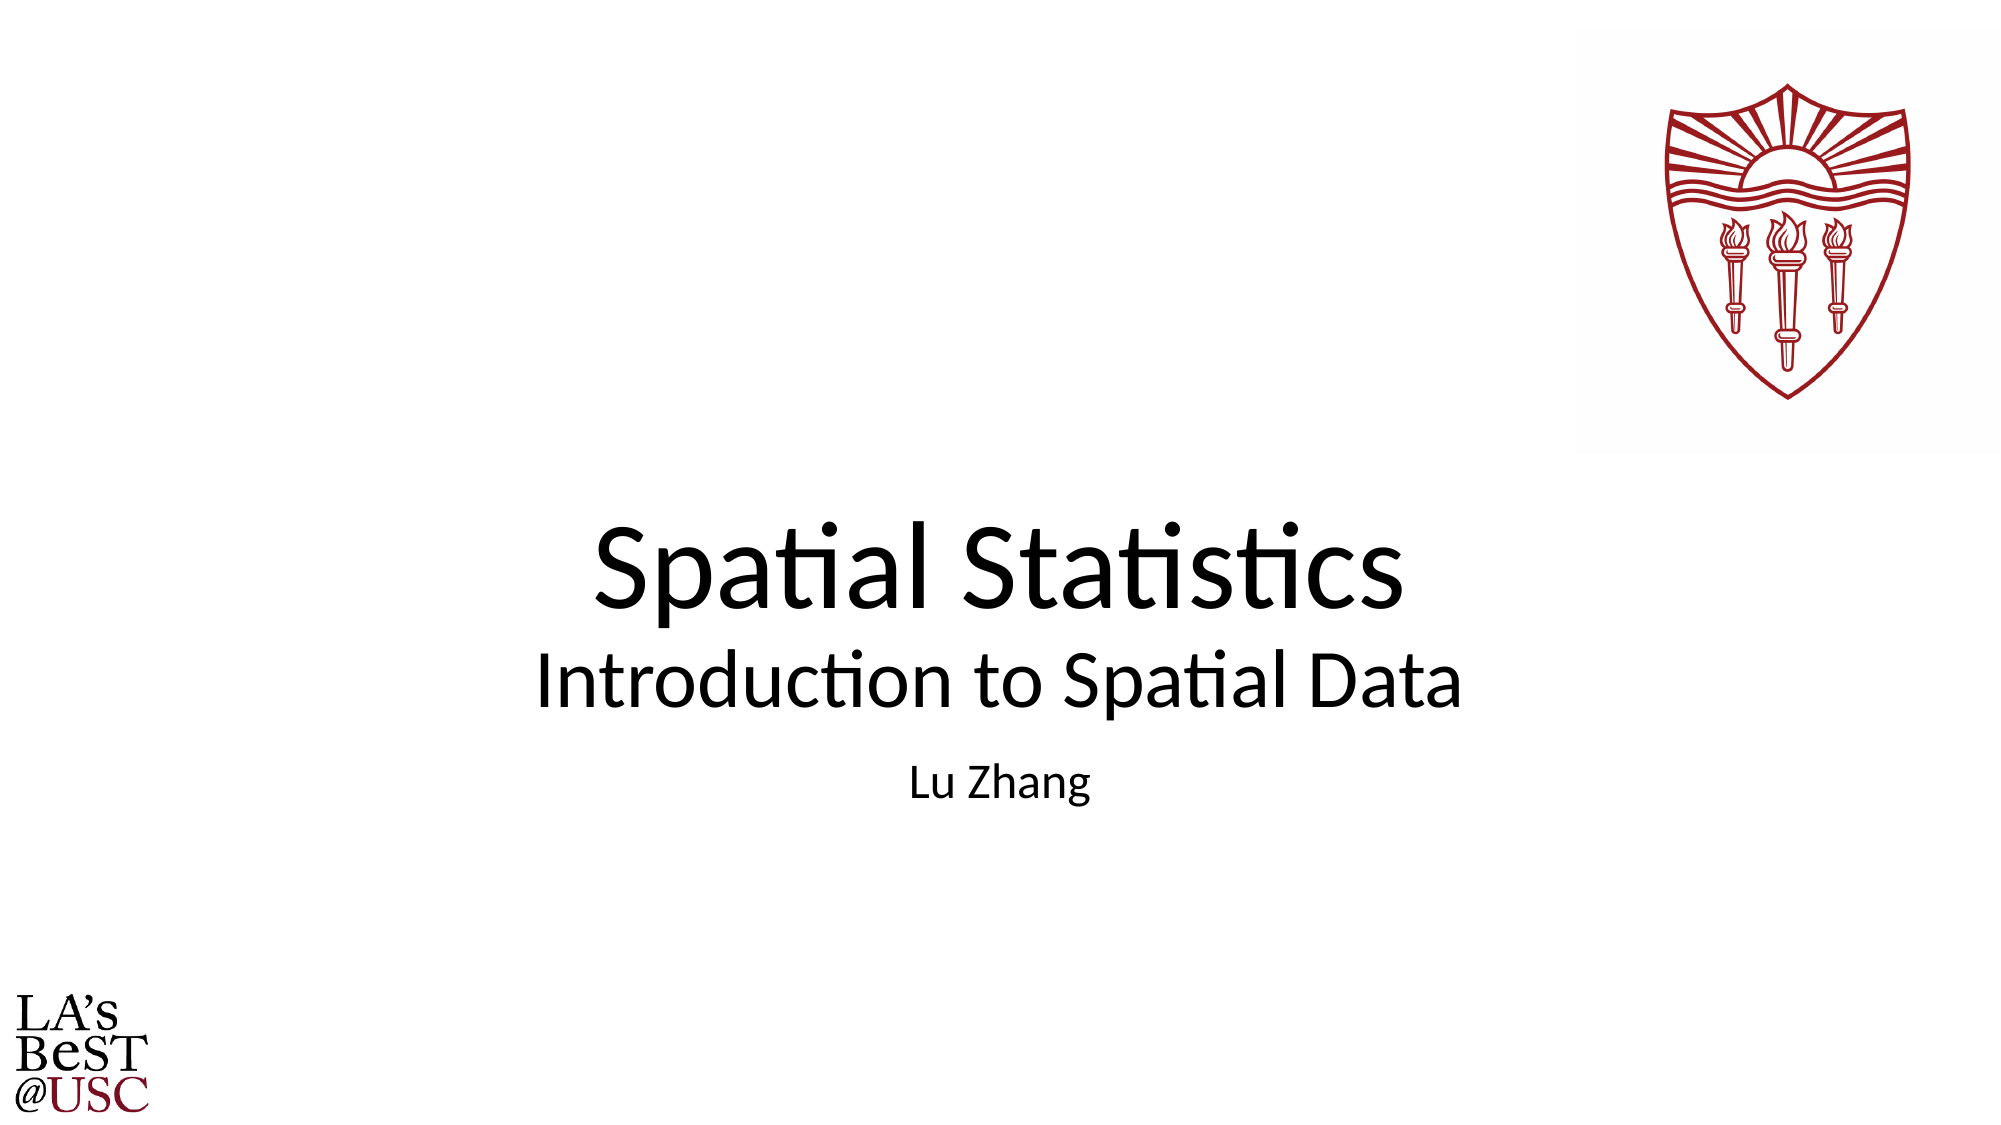

# Spatial Statistics Introduction to Spatial Data
Lu Zhang